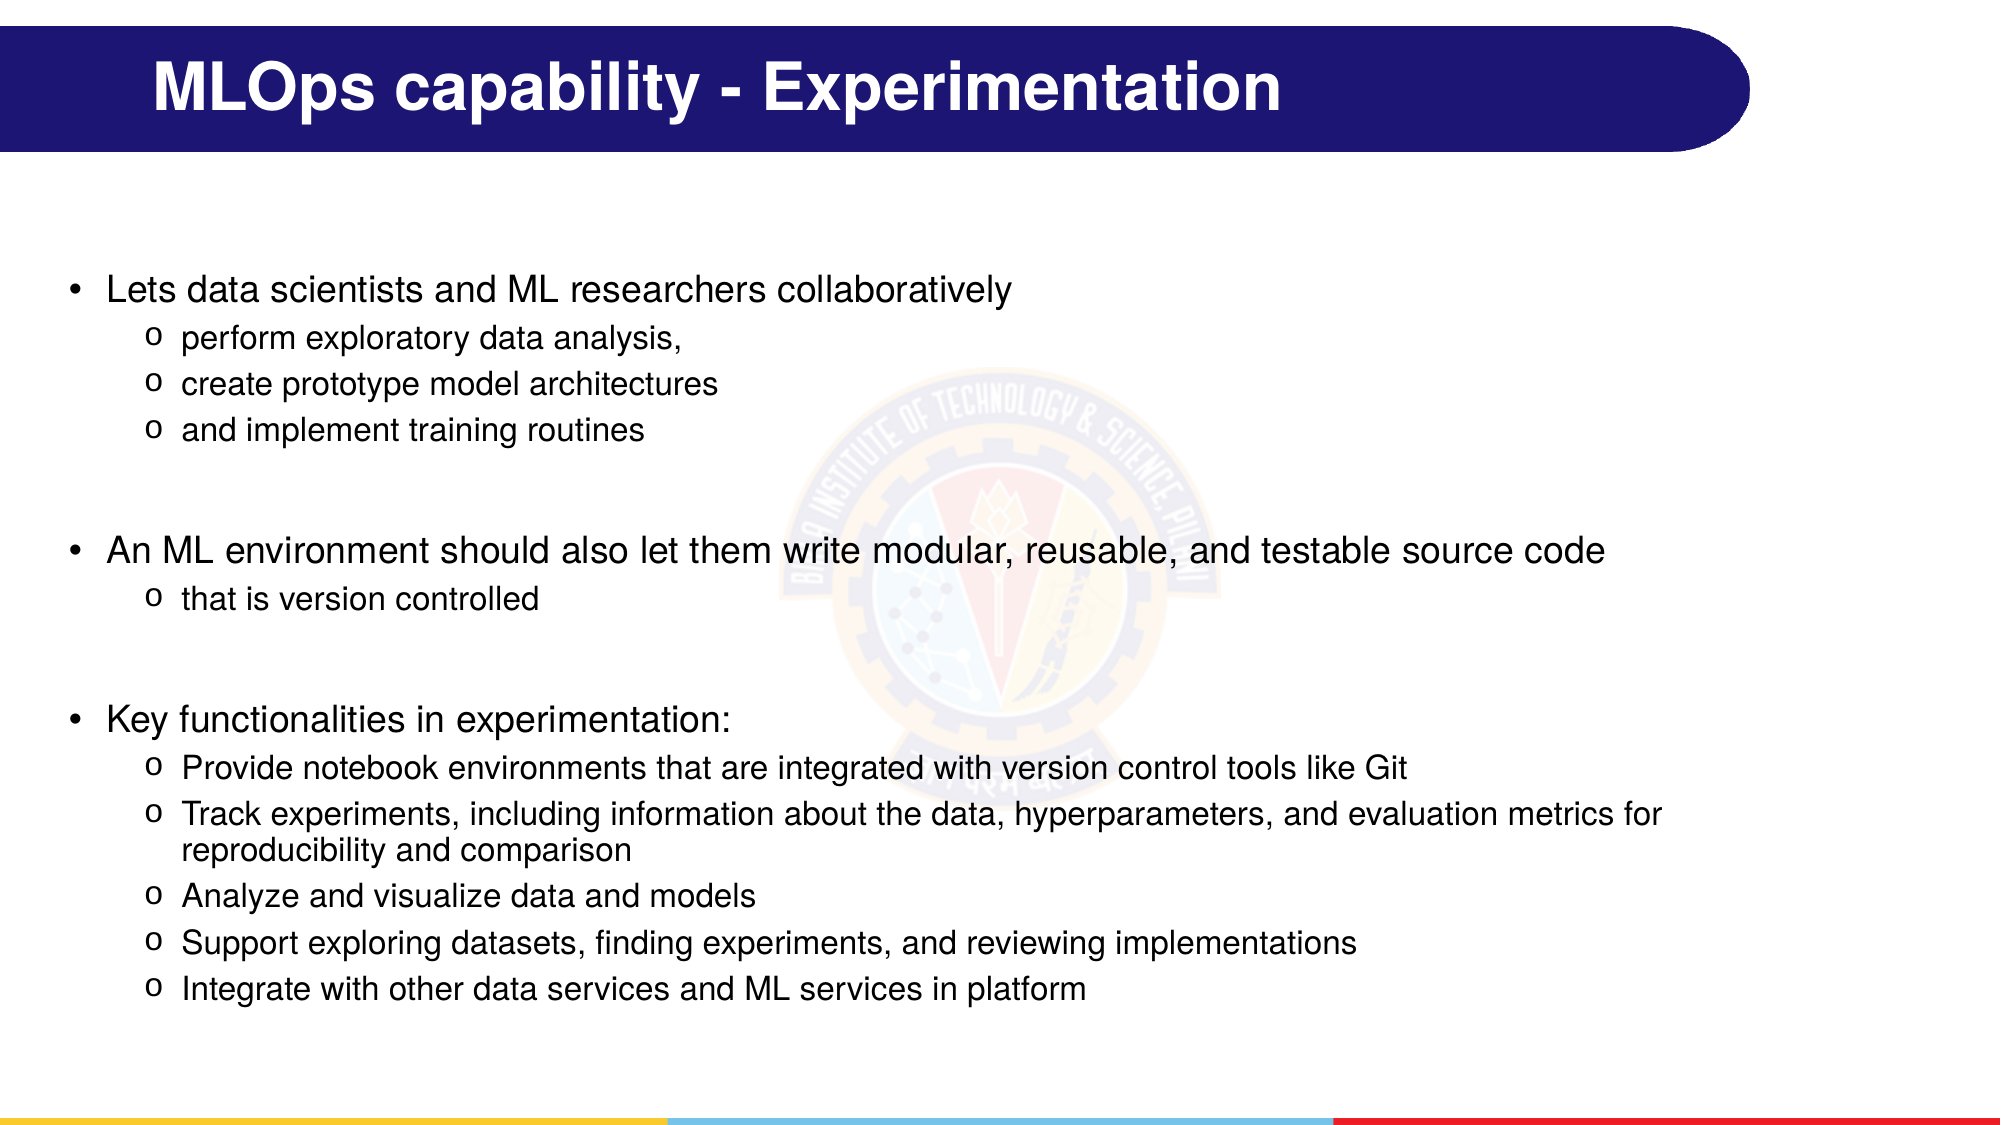

# MLOps capability - Experimentation

Lets data scientists and ML researchers collaboratively
perform exploratory data analysis,
create prototype model architectures
and implement training routines

An ML environment should also let them write modular, reusable, and testable source code
that is version controlled

Key functionalities in experimentation:
Provide notebook environments that are integrated with version control tools like Git
Track experiments, including information about the data, hyperparameters, and evaluation metrics for reproducibility and comparison
Analyze and visualize data and models
Support exploring datasets, finding experiments, and reviewing implementations
Integrate with other data services and ML services in platform